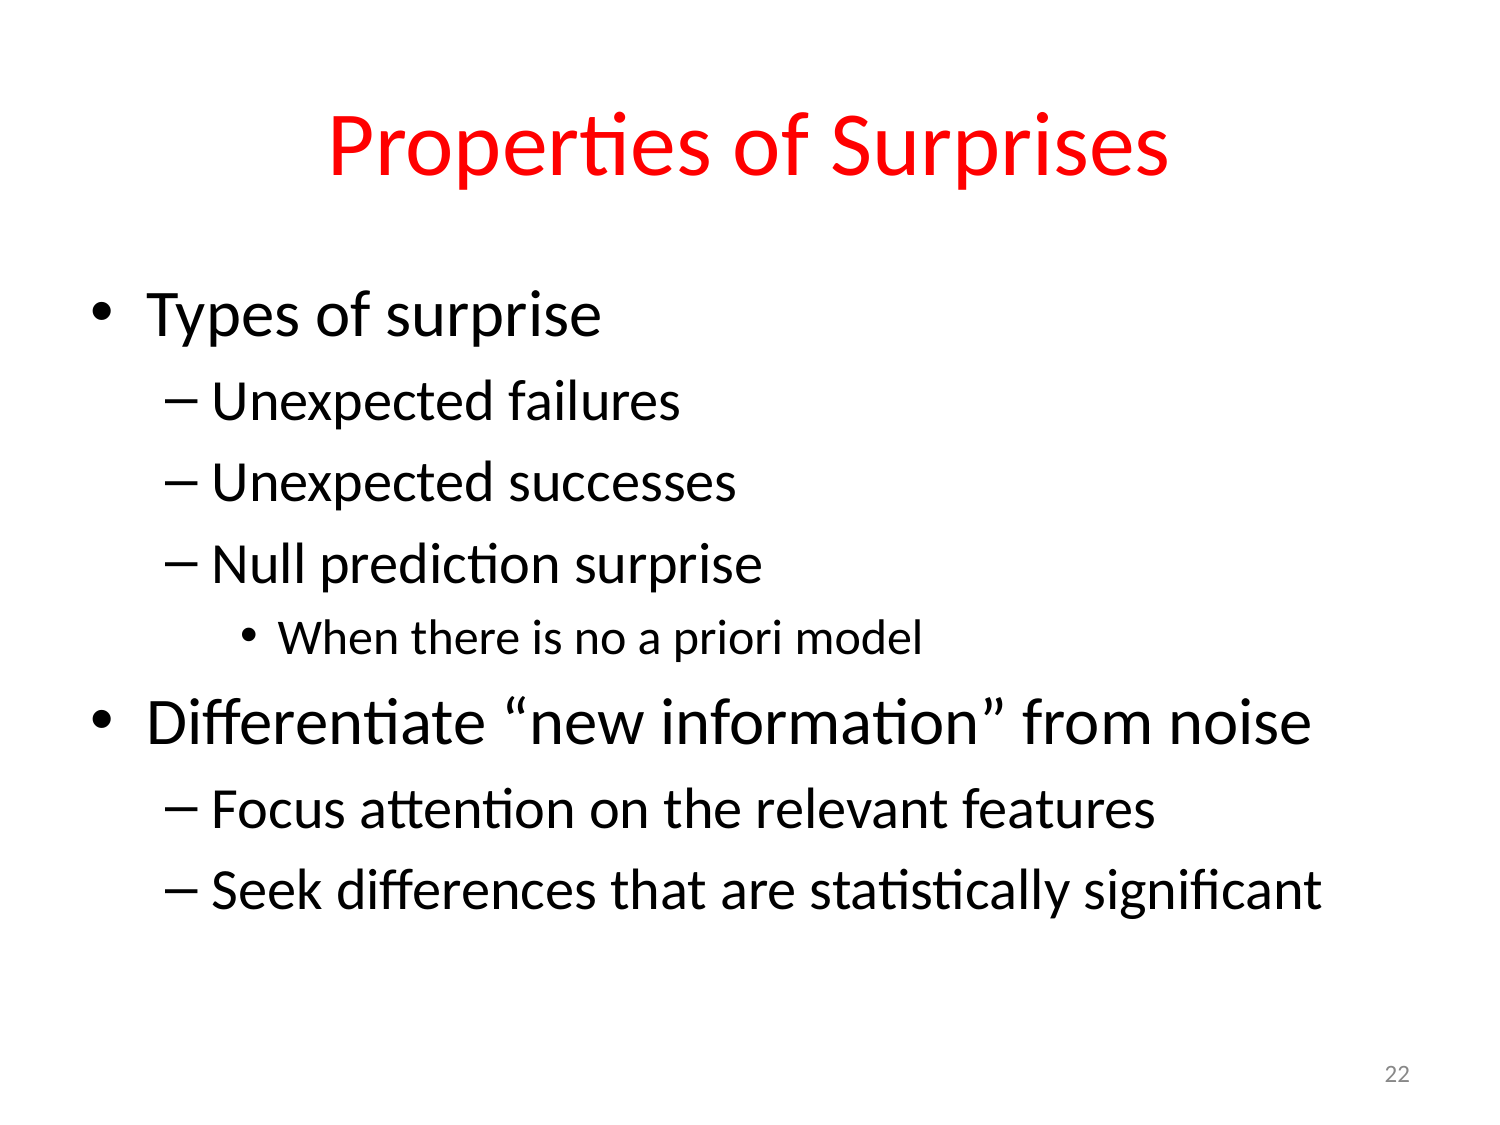

# Properties of Surprises
Types of surprise
Unexpected failures
Unexpected successes
Null prediction surprise
When there is no a priori model
Differentiate “new information” from noise
Focus attention on the relevant features
Seek differences that are statistically significant

22